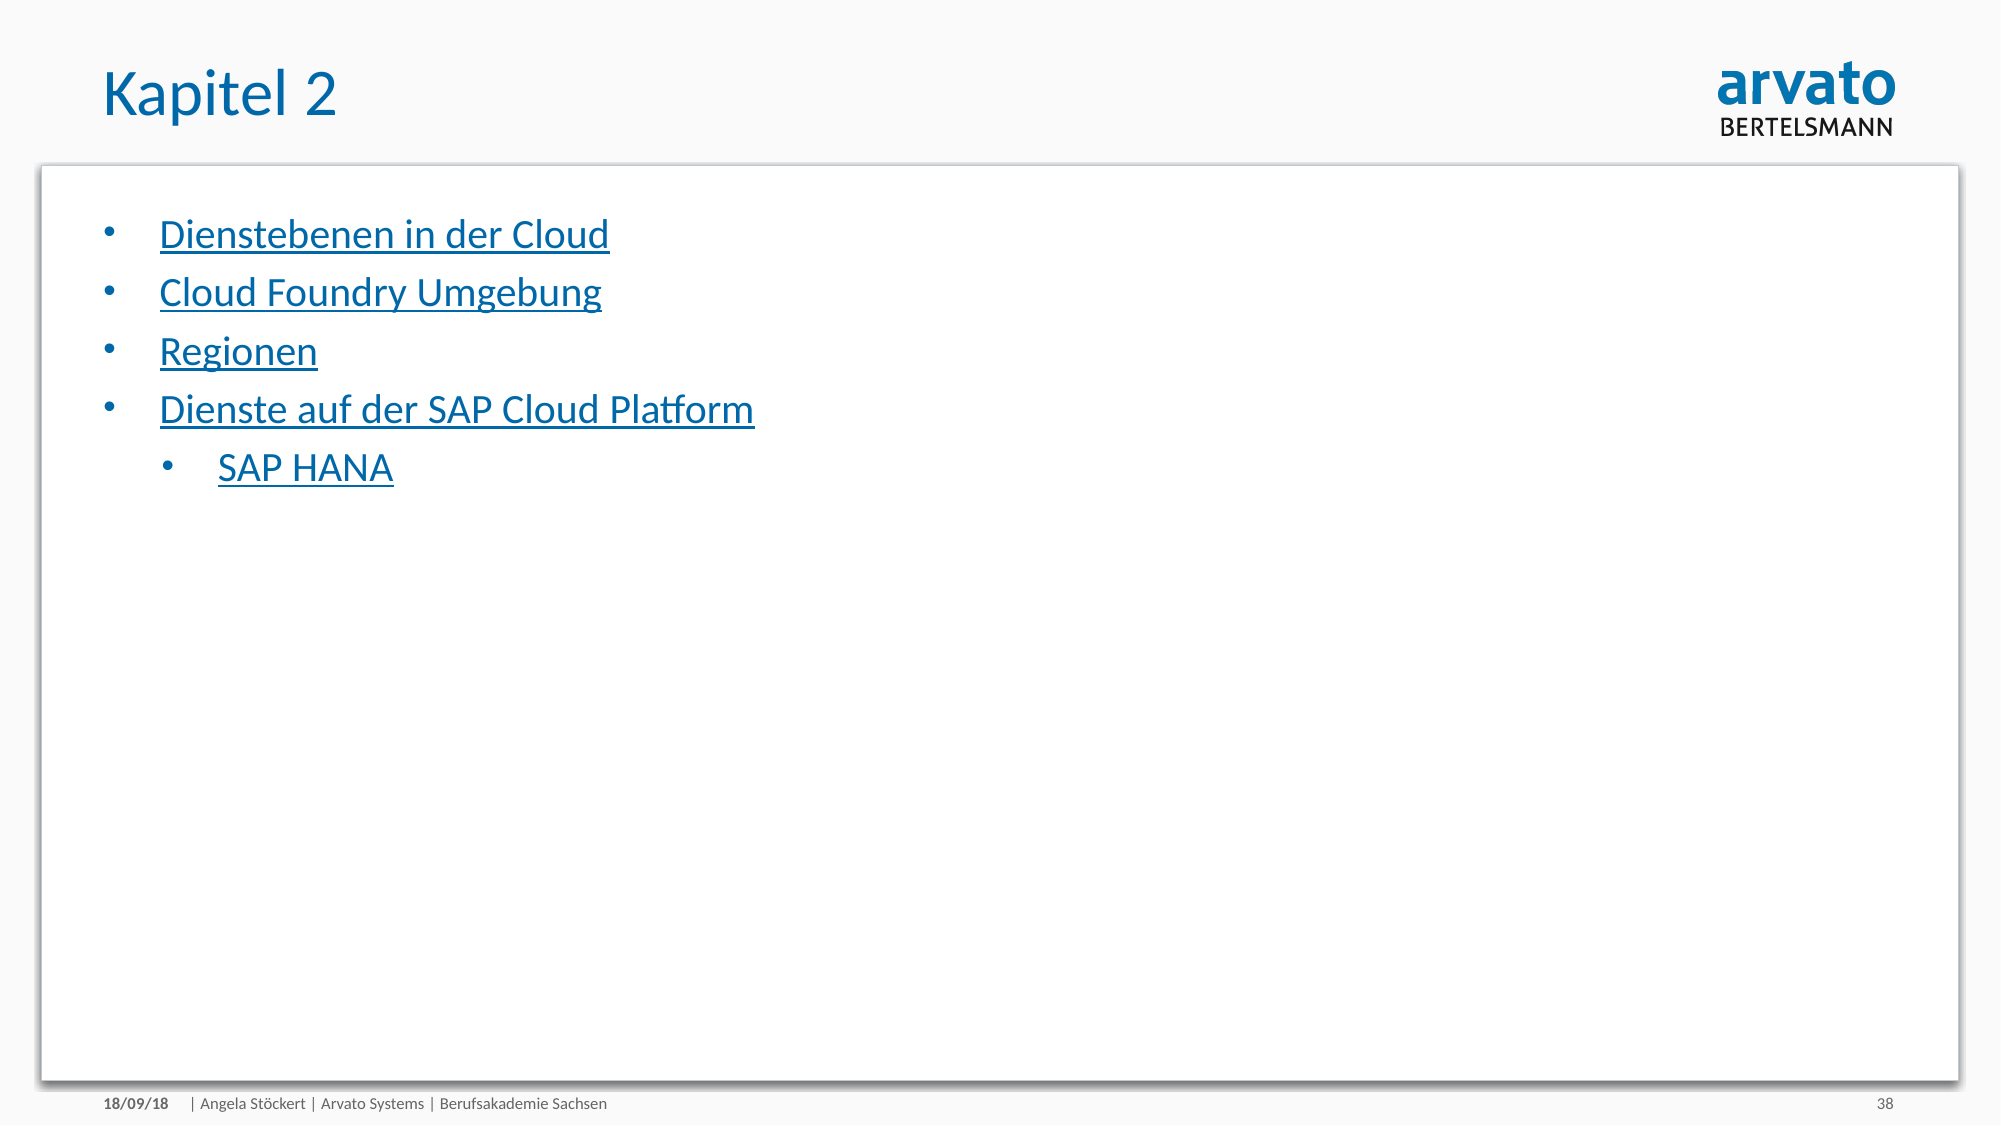

# Kapitel 2
Dienstebenen in der Cloud
Cloud Foundry Umgebung
Regionen
Dienste auf der SAP Cloud Platform
SAP HANA
18/09/18
| Angela Stöckert | Arvato Systems | Berufsakademie Sachsen
38